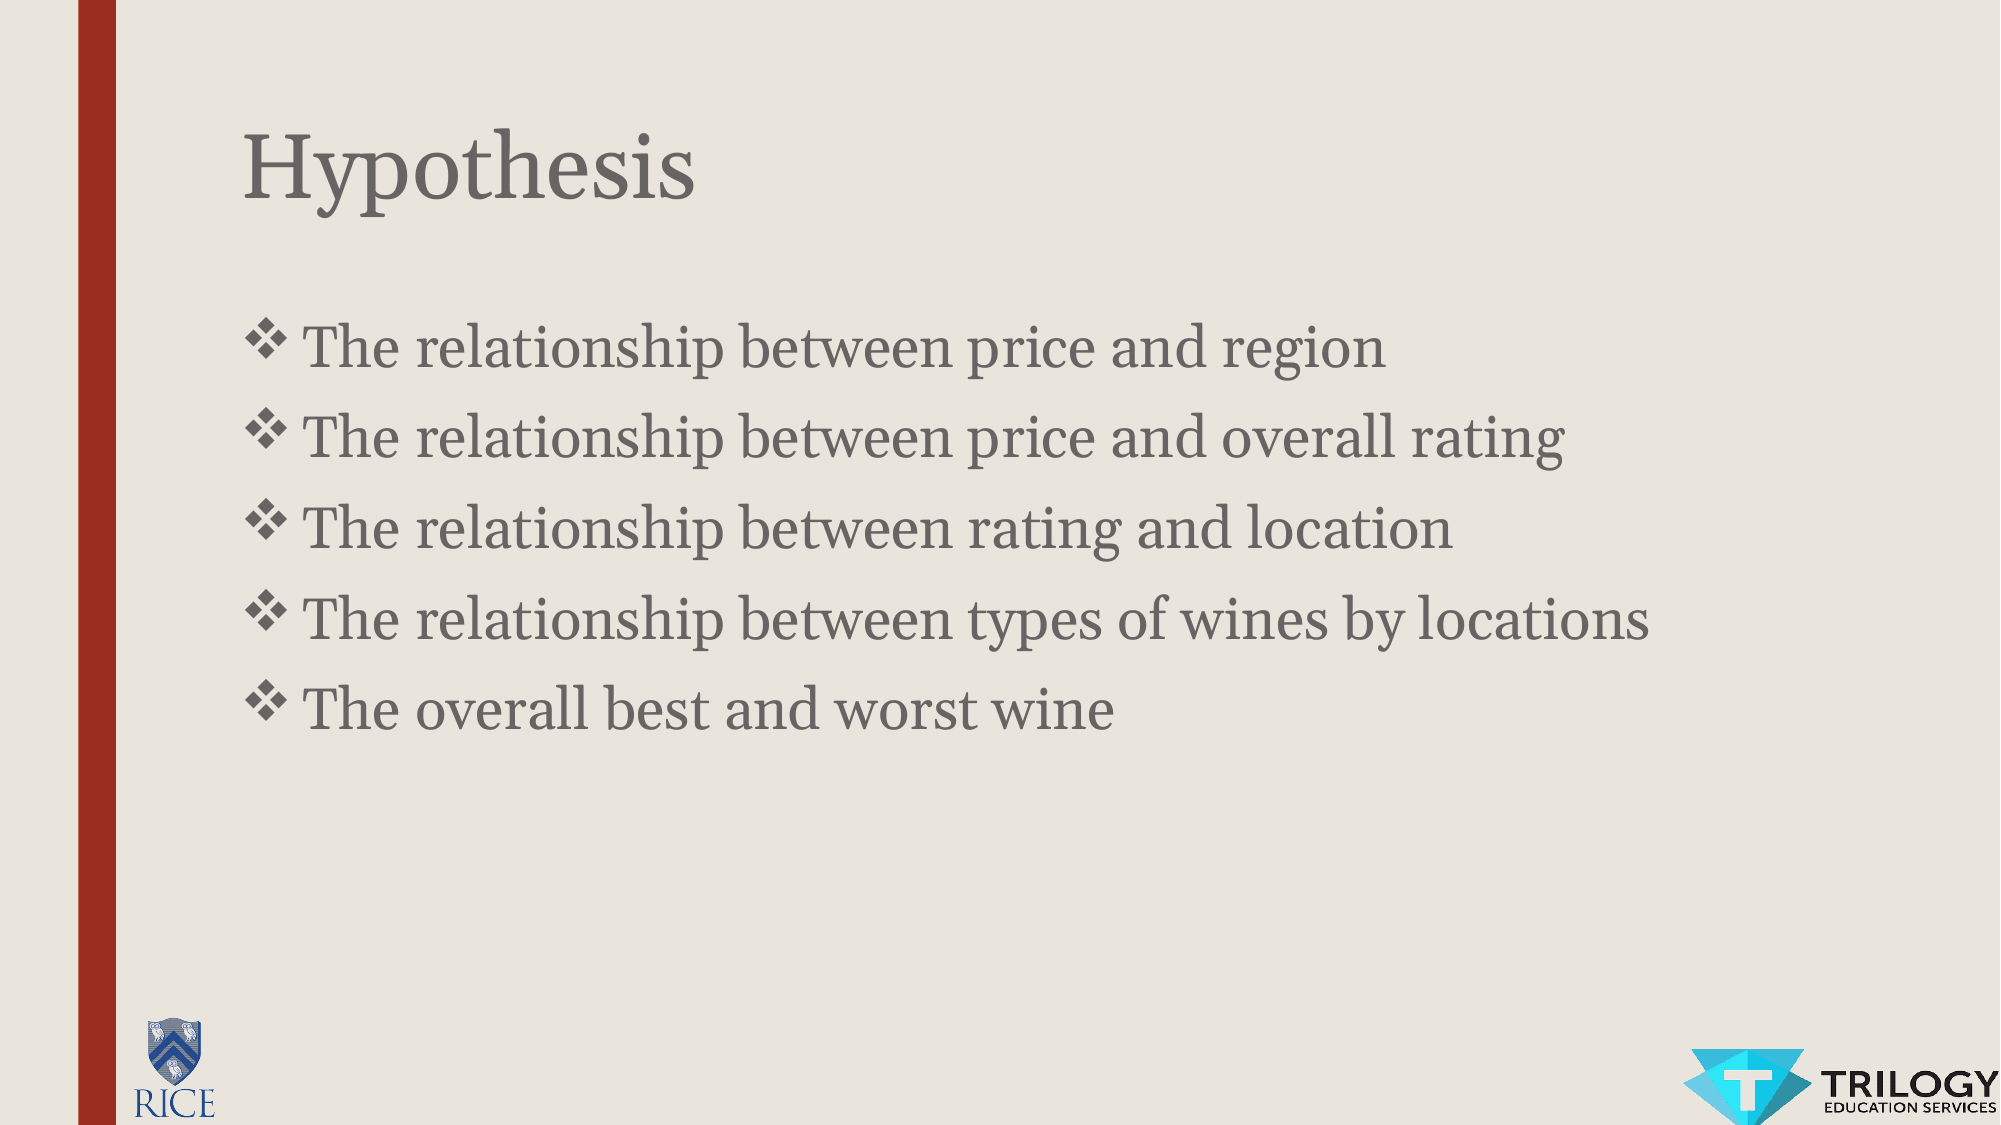

# Hypothesis
The relationship between price and region
The relationship between price and overall rating
The relationship between rating and location
The relationship between types of wines by locations
The overall best and worst wine